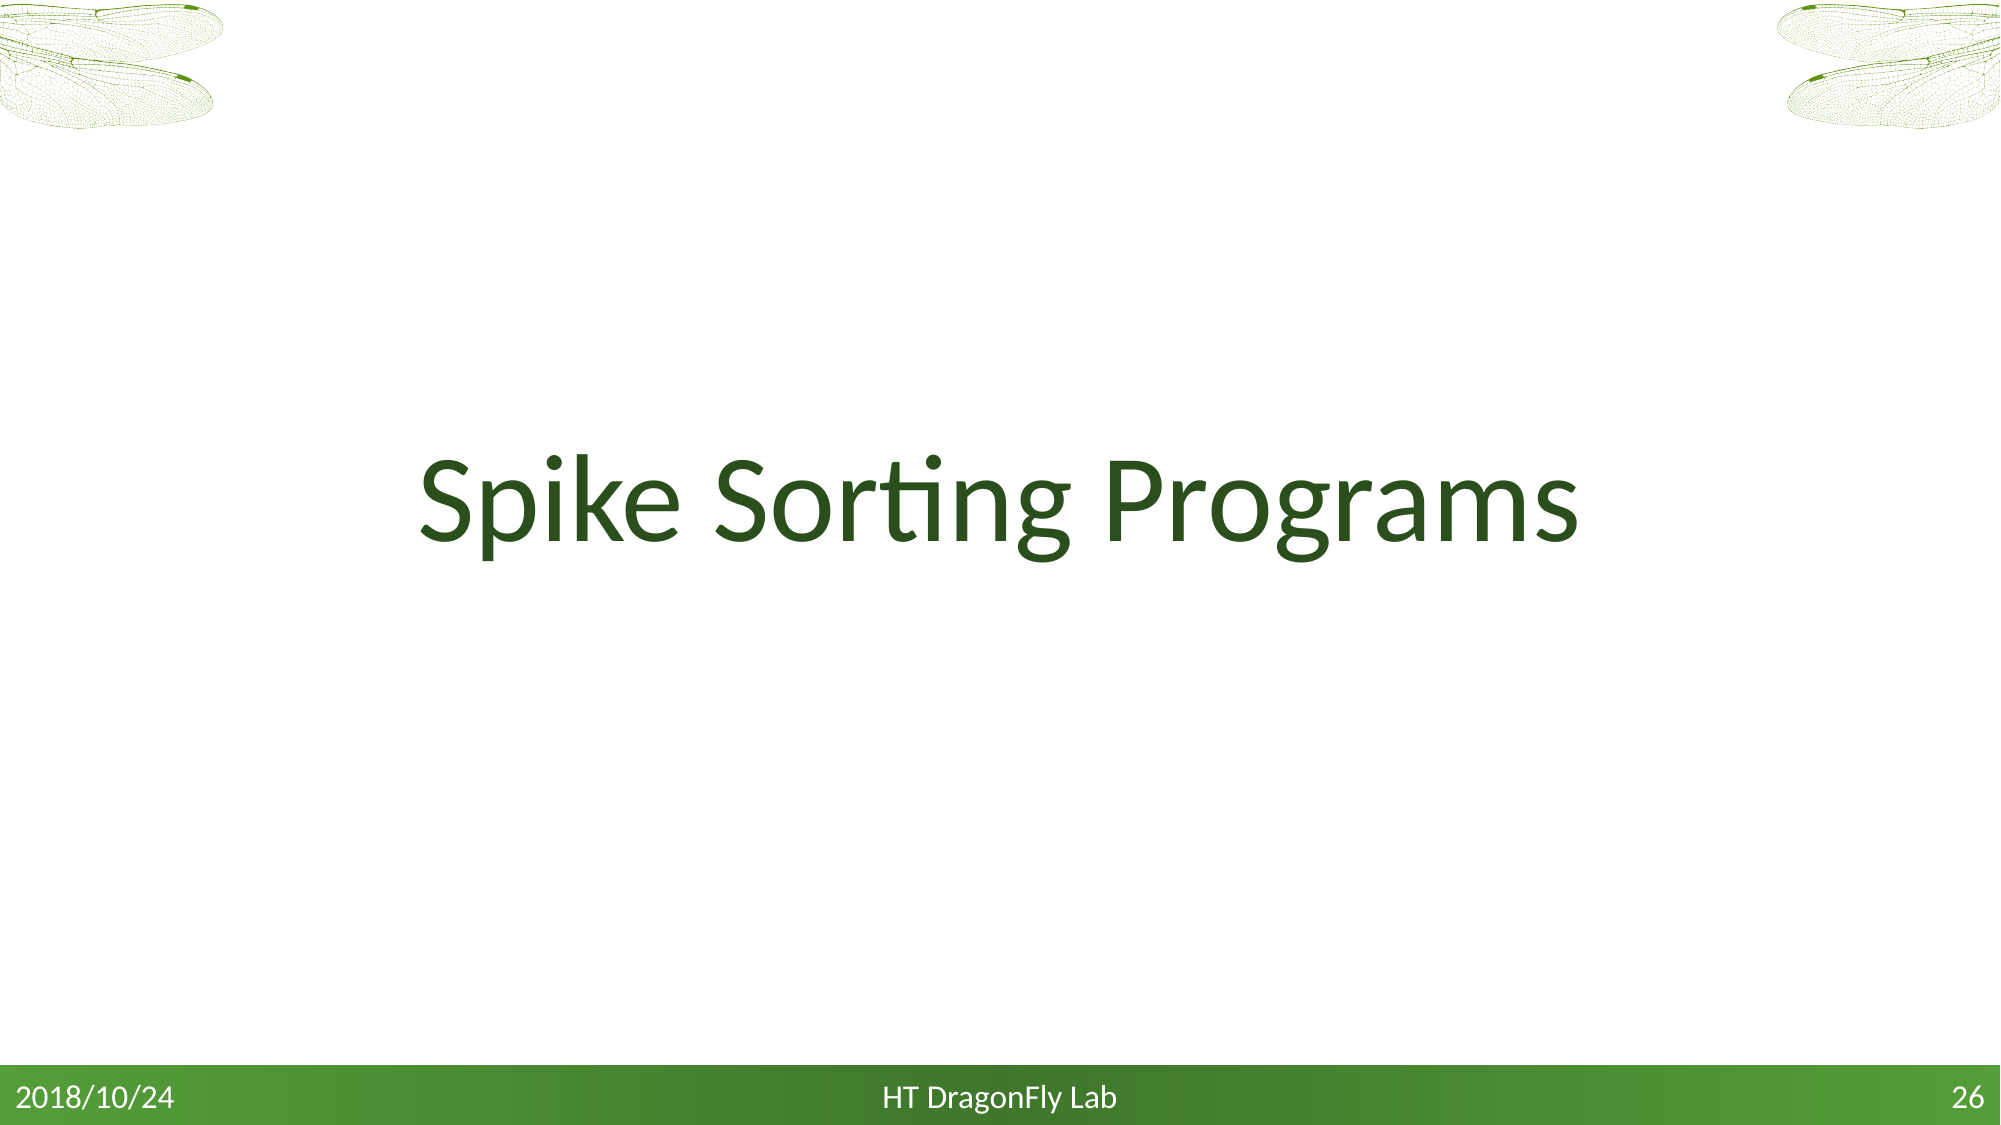

# Spike Sorting Programs

HT DragonFly Lab
2018/10/24
26